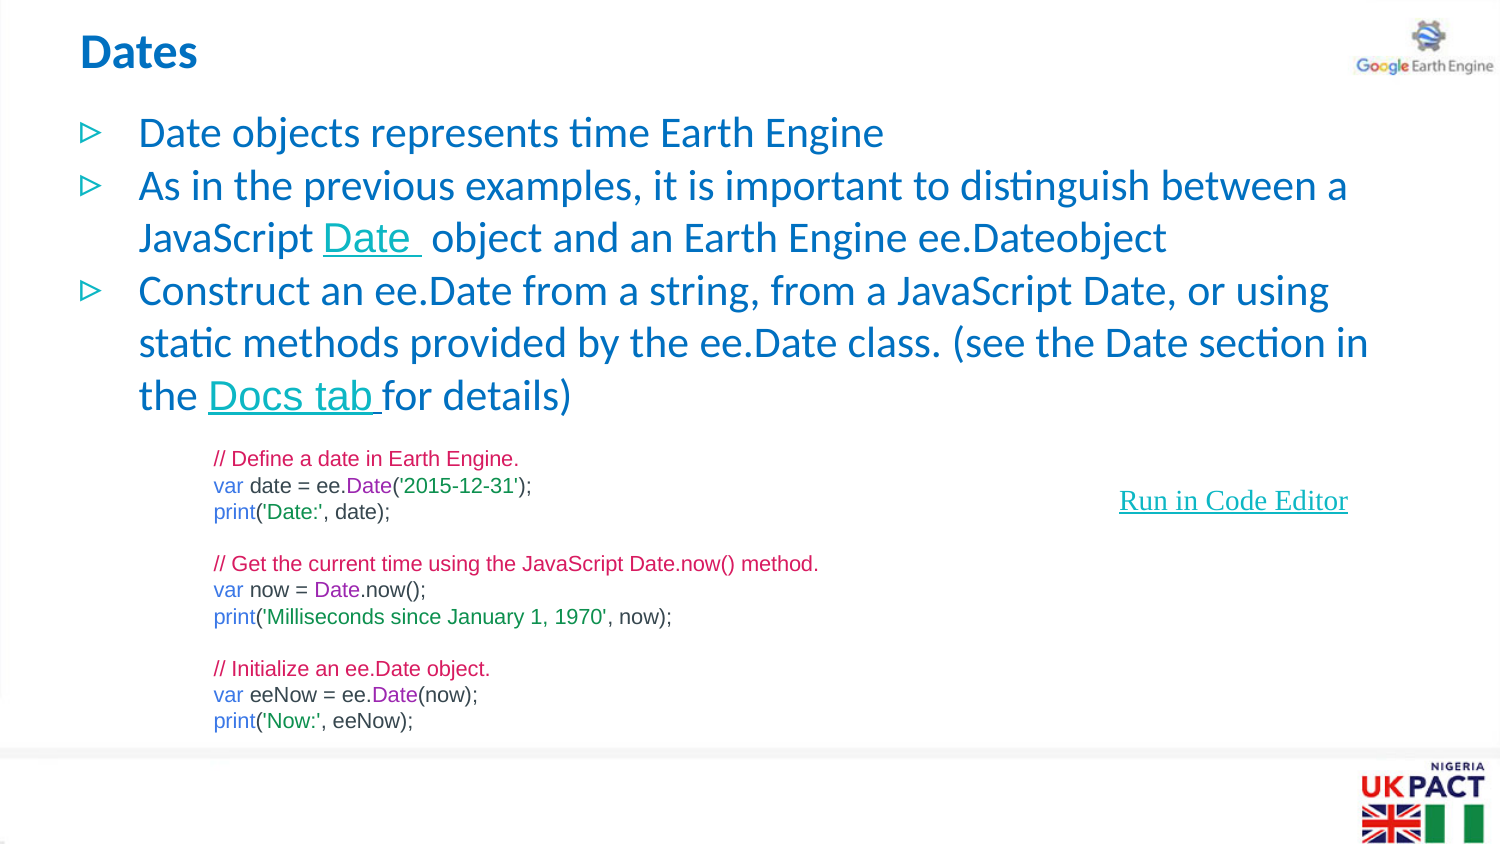

Dates
Date objects represents time Earth Engine
As in the previous examples, it is important to distinguish between a JavaScript Date  object and an Earth Engine ee.Dateobject
Construct an ee.Date from a string, from a JavaScript Date, or using static methods provided by the ee.Date class. (see the Date section in the Docs tab for details)

	// Define a date in Earth Engine.
	var date = ee.Date('2015-12-31');
	print('Date:', date);
	// Get the current time using the JavaScript Date.now() method.
	var now = Date.now();
	print('Milliseconds since January 1, 1970', now);
	// Initialize an ee.Date object.
	var eeNow = ee.Date(now);
	print('Now:', eeNow);
Run in Code Editor